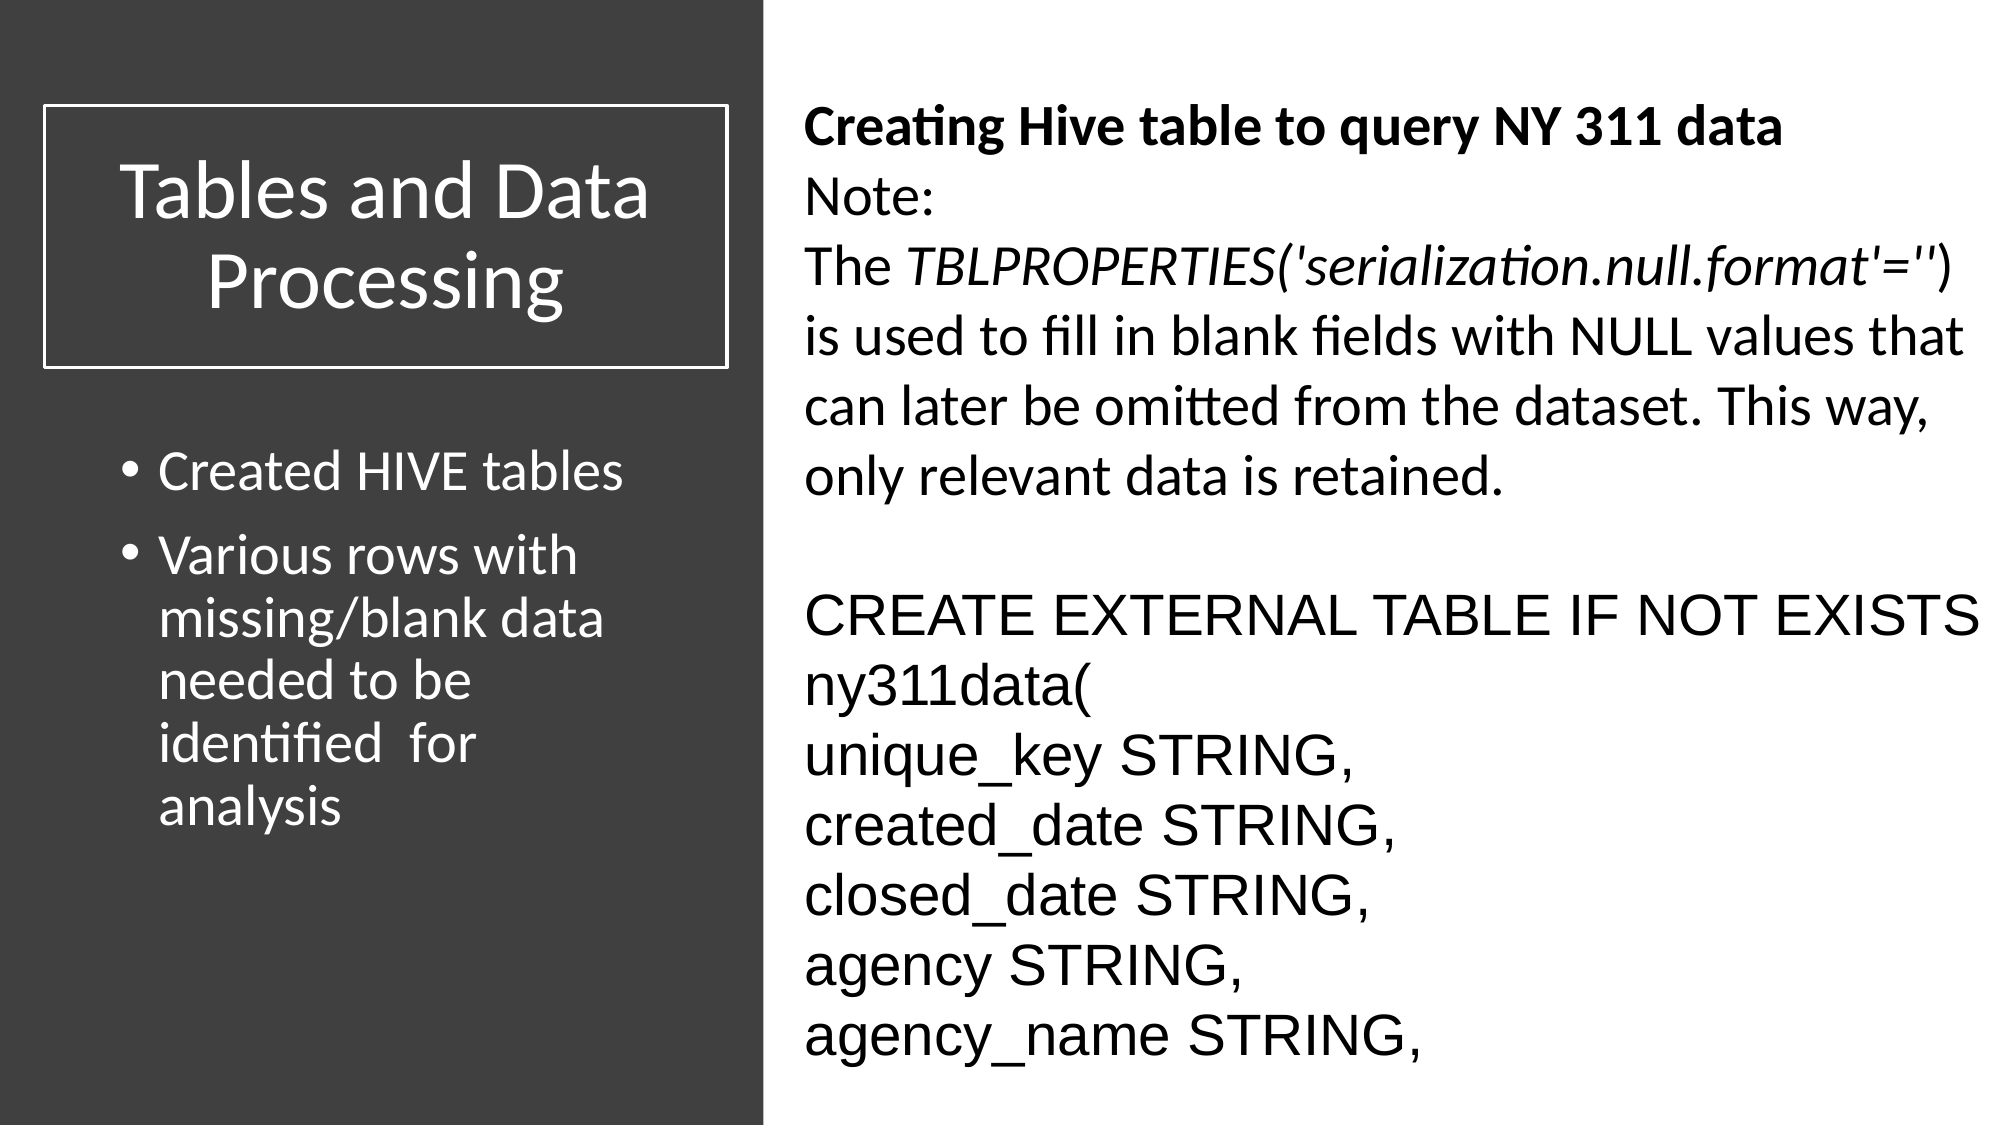

Creating Hive table to query NY 311 data
Note:
The TBLPROPERTIES('serialization.null.format'='') is used to fill in blank fields with NULL values that can later be omitted from the dataset. This way, only relevant data is retained.

CREATE EXTERNAL TABLE IF NOT EXISTS ny311data(
unique_key STRING,
created_date STRING,
closed_date STRING,
agency STRING,
agency_name STRING,
# Tables and Data Processing
Created HIVE tables
Various rows with missing/blank data needed to be identified  for analysis